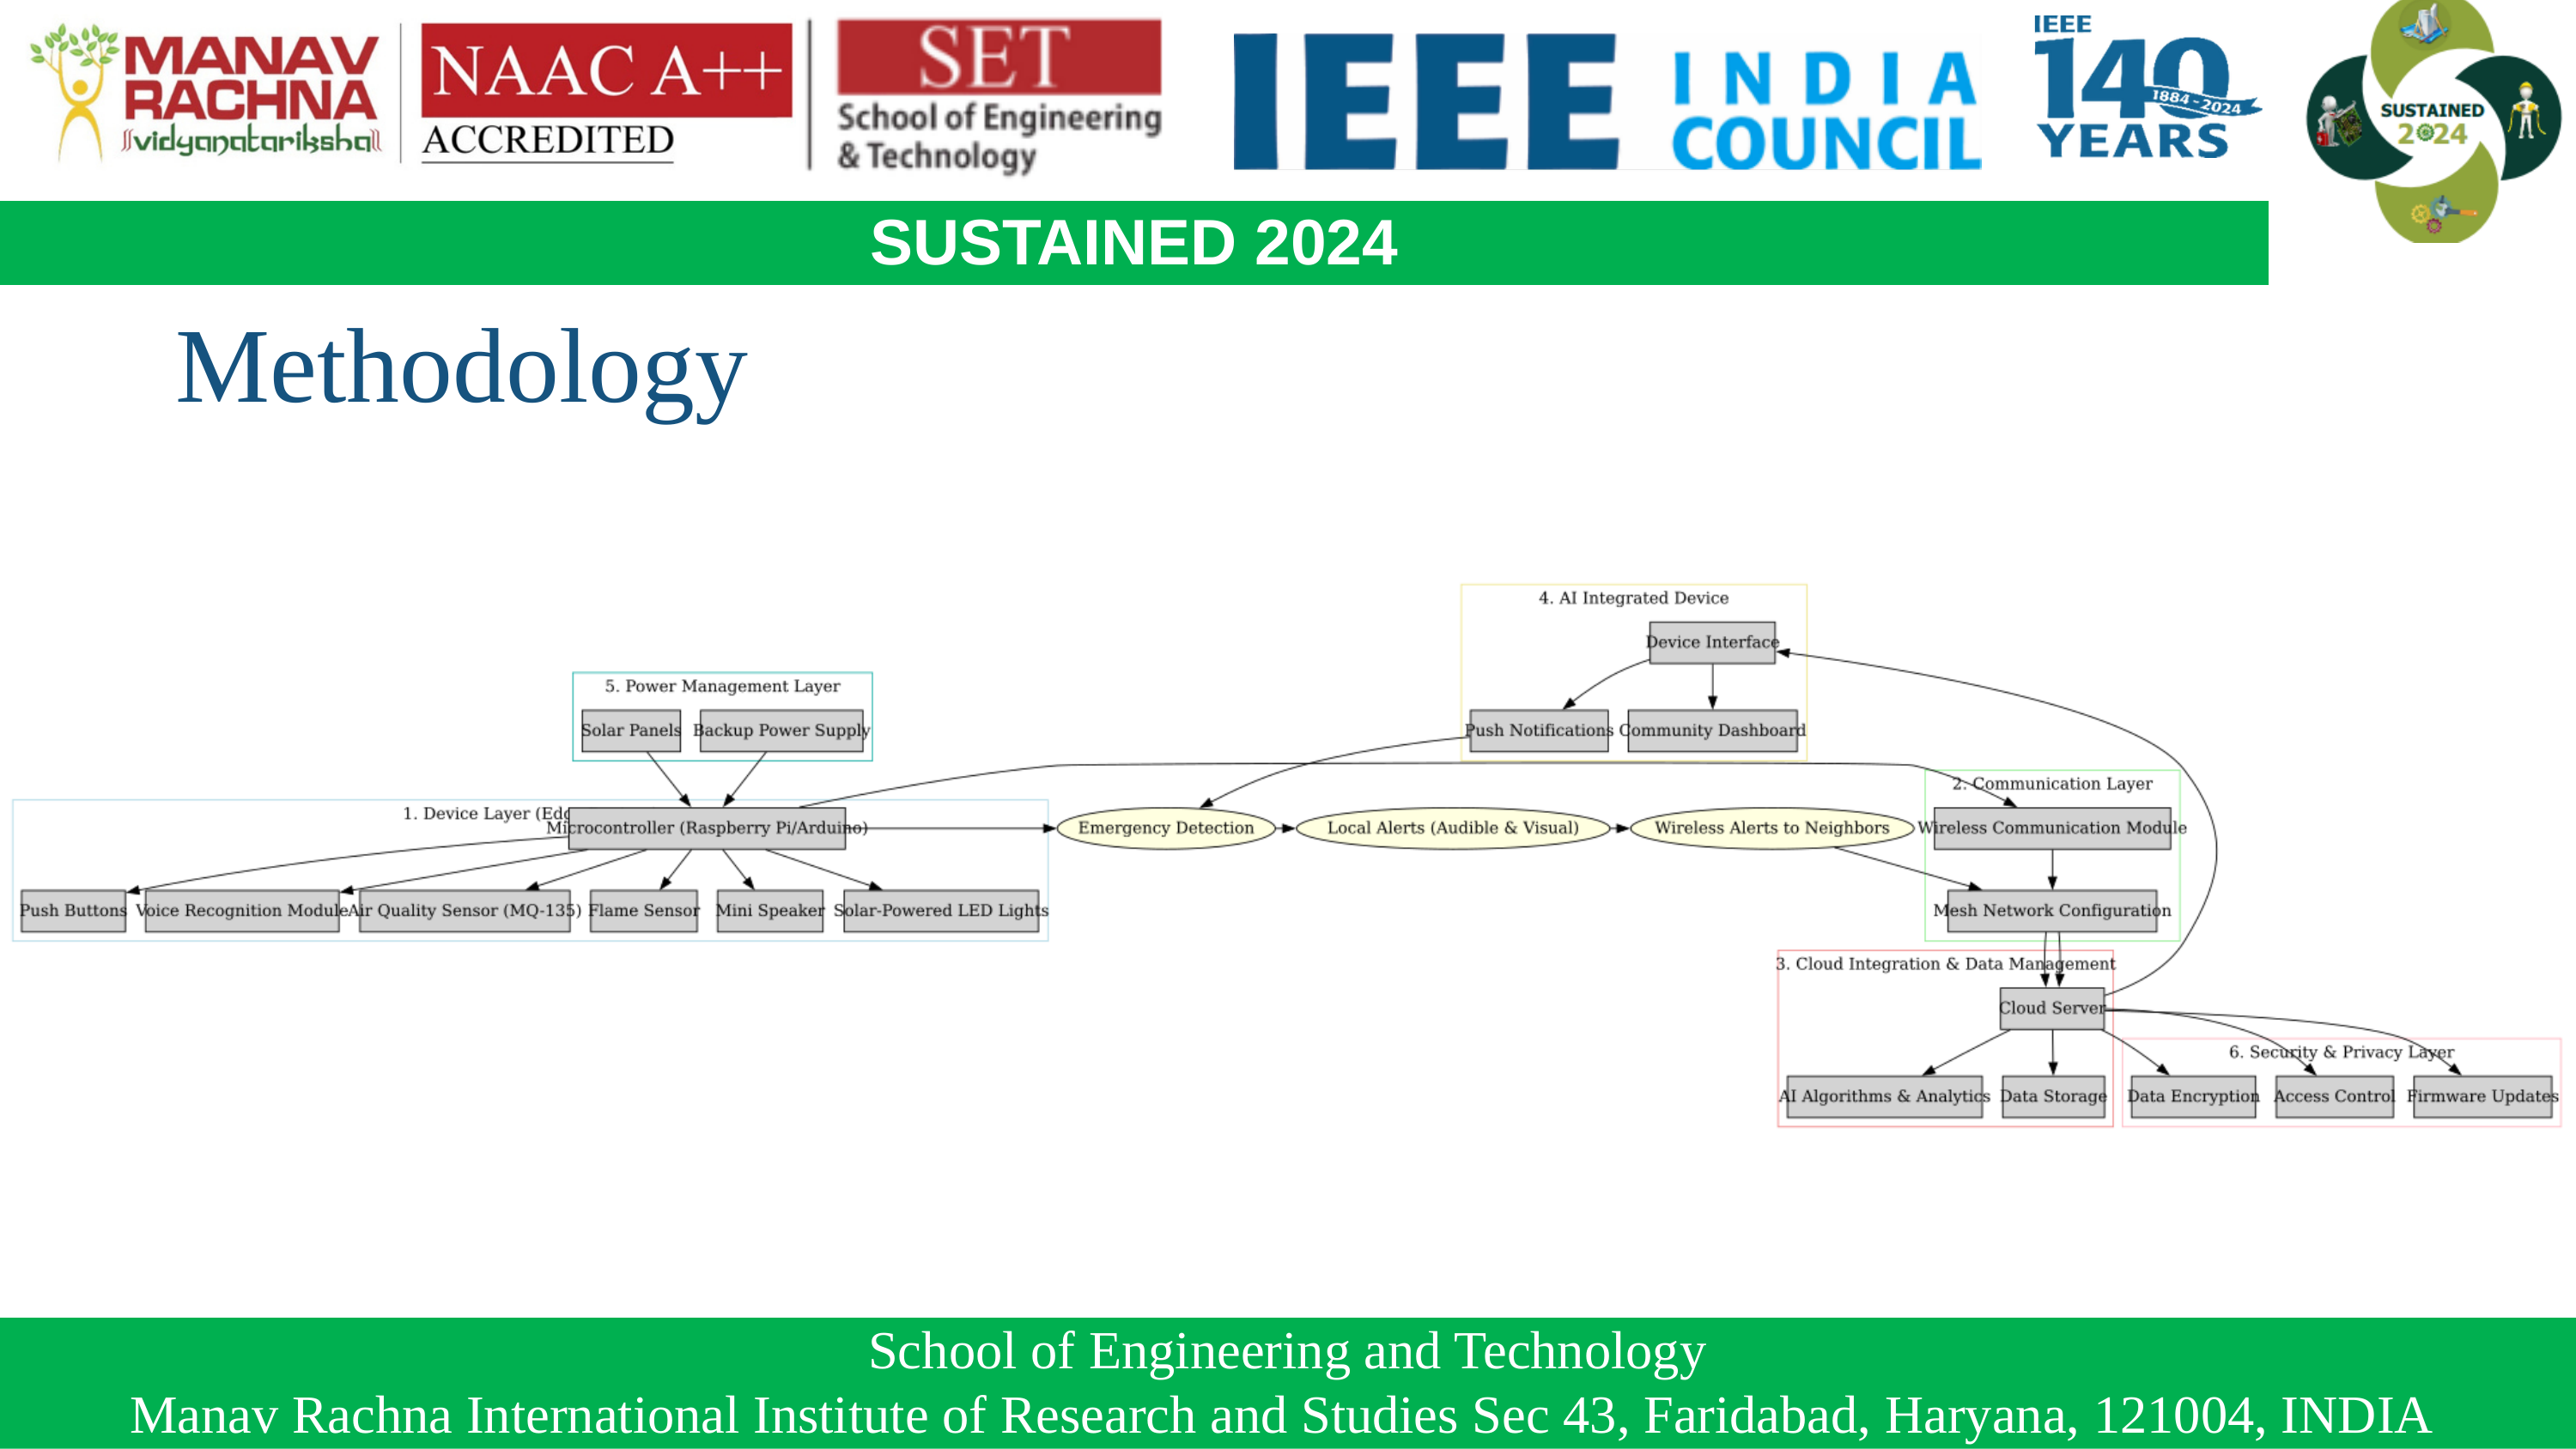

SUSTAINED 2024
Methodology

School of Engineering and Technology
Manav Rachna International Institute of Research and Studies Sec 43, Faridabad, Haryana, 121004, INDIA
2